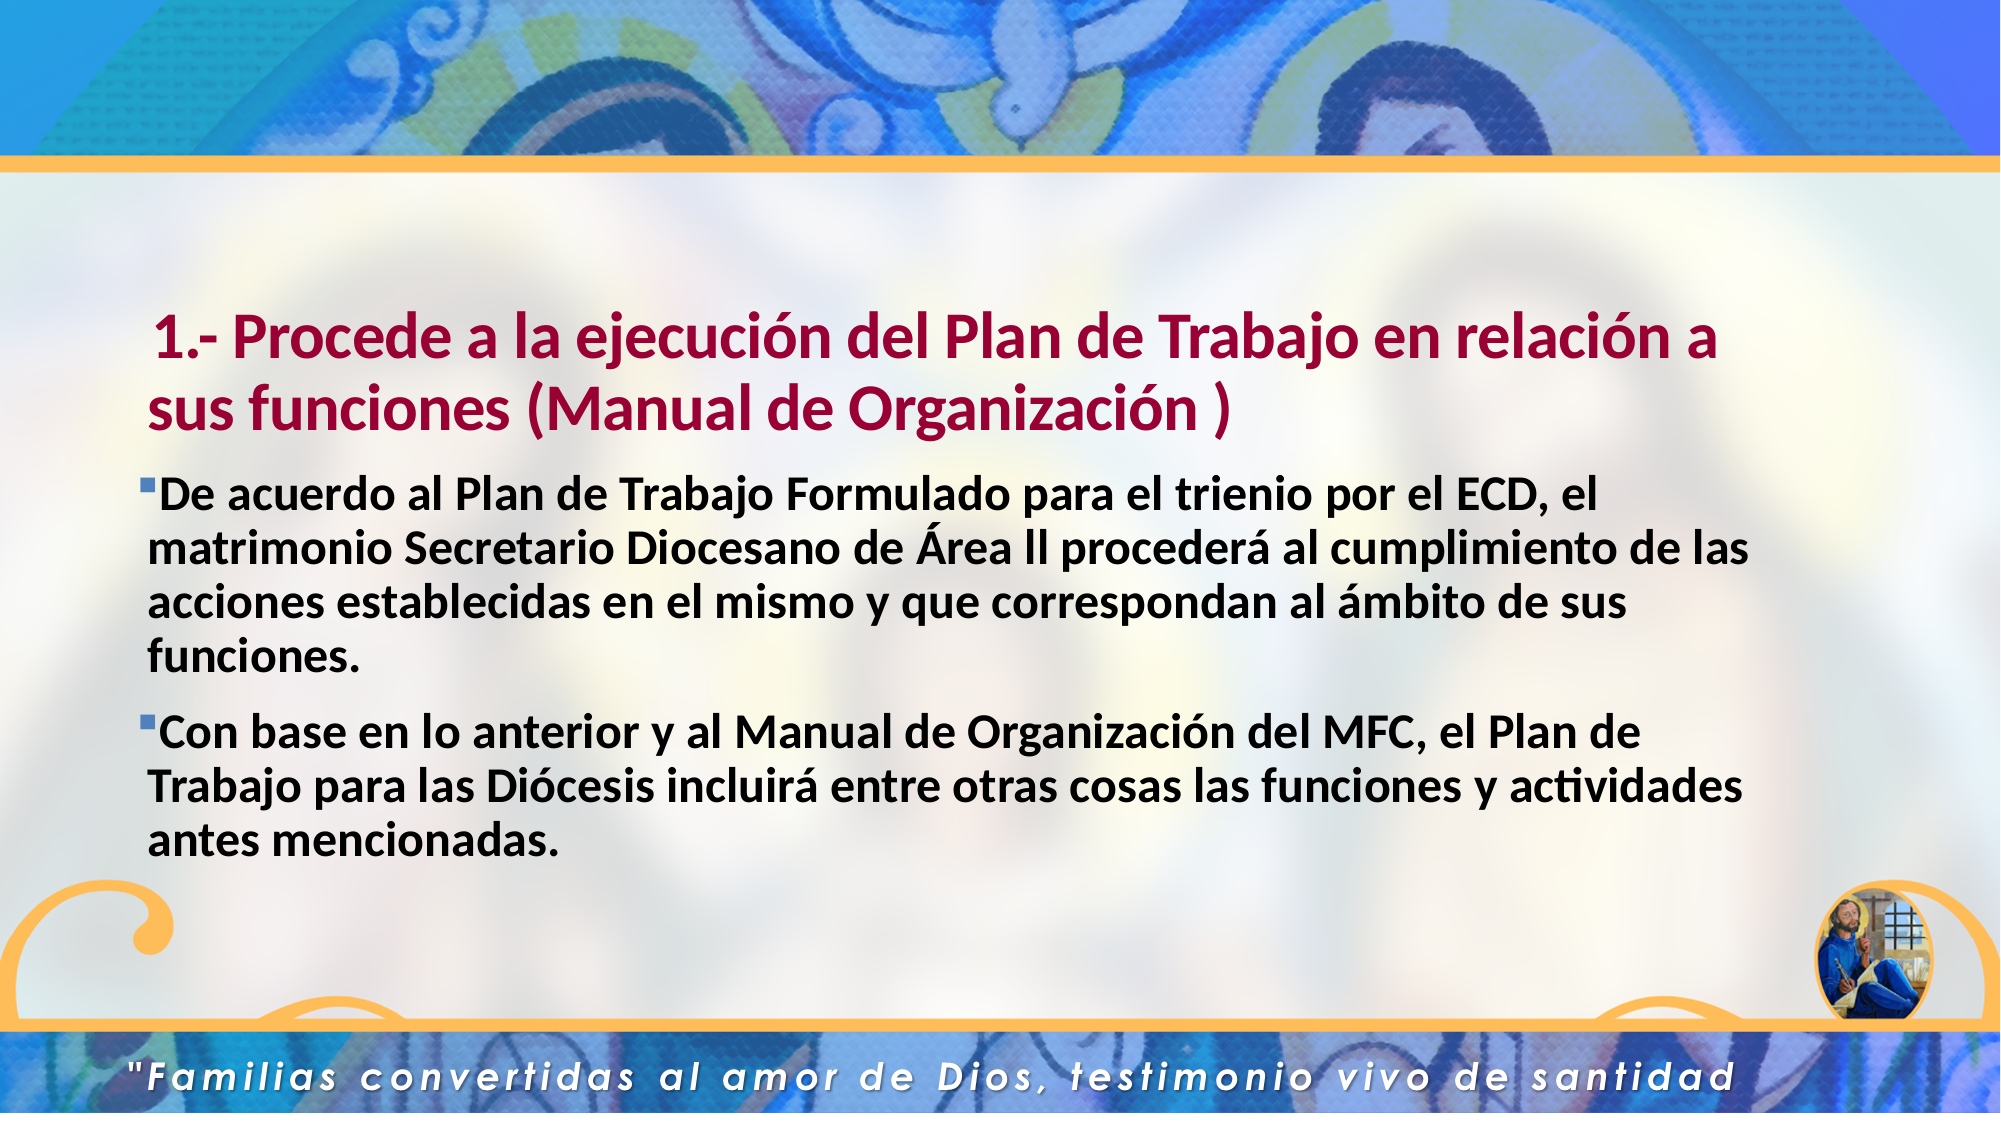

1.- Procede a la ejecución del Plan de Trabajo en relación a sus funciones (Manual de Organización )
De acuerdo al Plan de Trabajo Formulado para el trienio por el ECD, el matrimonio Secretario Diocesano de Área ll procederá al cumplimiento de las acciones establecidas en el mismo y que correspondan al ámbito de sus funciones.
Con base en lo anterior y al Manual de Organización del MFC, el Plan de Trabajo para las Diócesis incluirá entre otras cosas las funciones y actividades antes mencionadas.